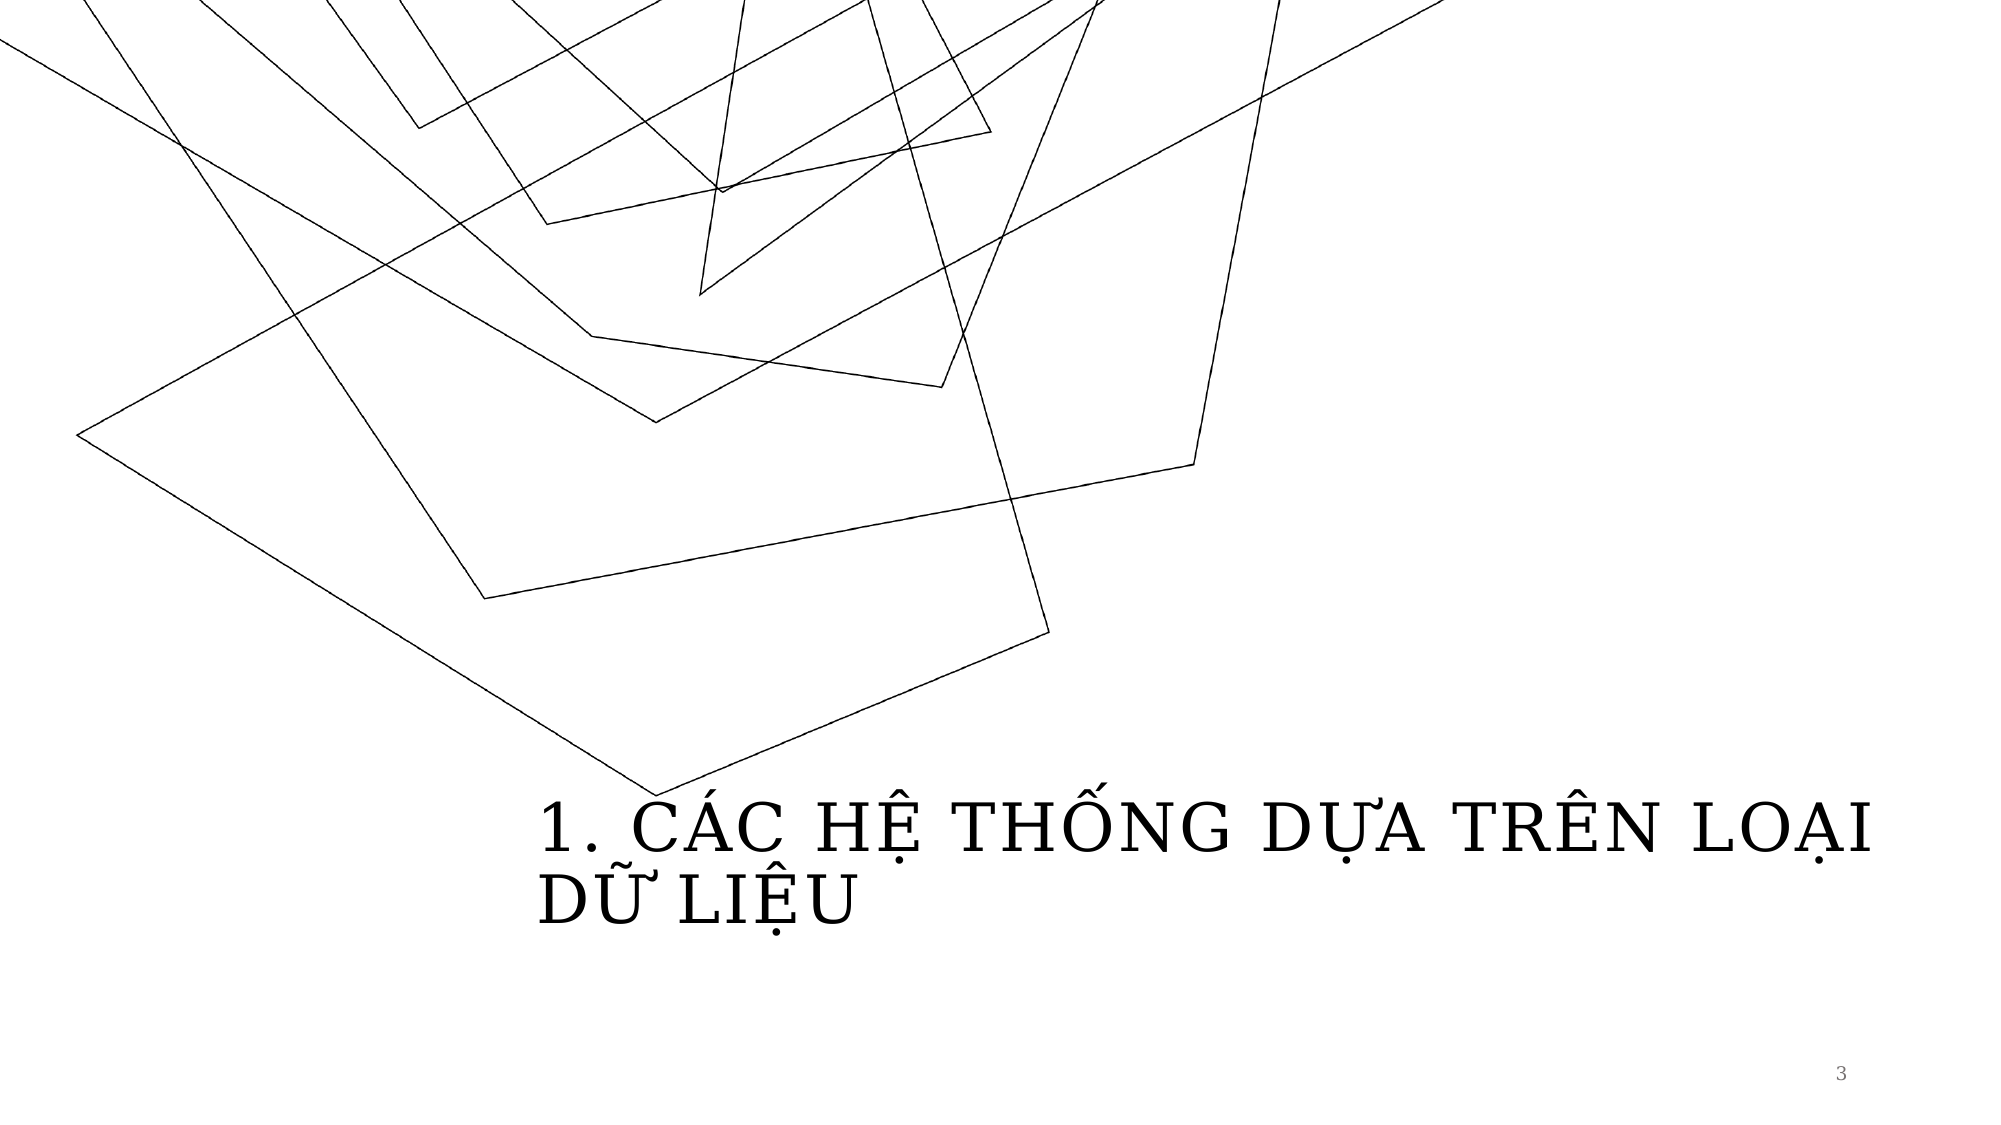

# 1. CÁC HỆ THỐNG DỰA TRÊN LOẠI DỮ LIỆU
3